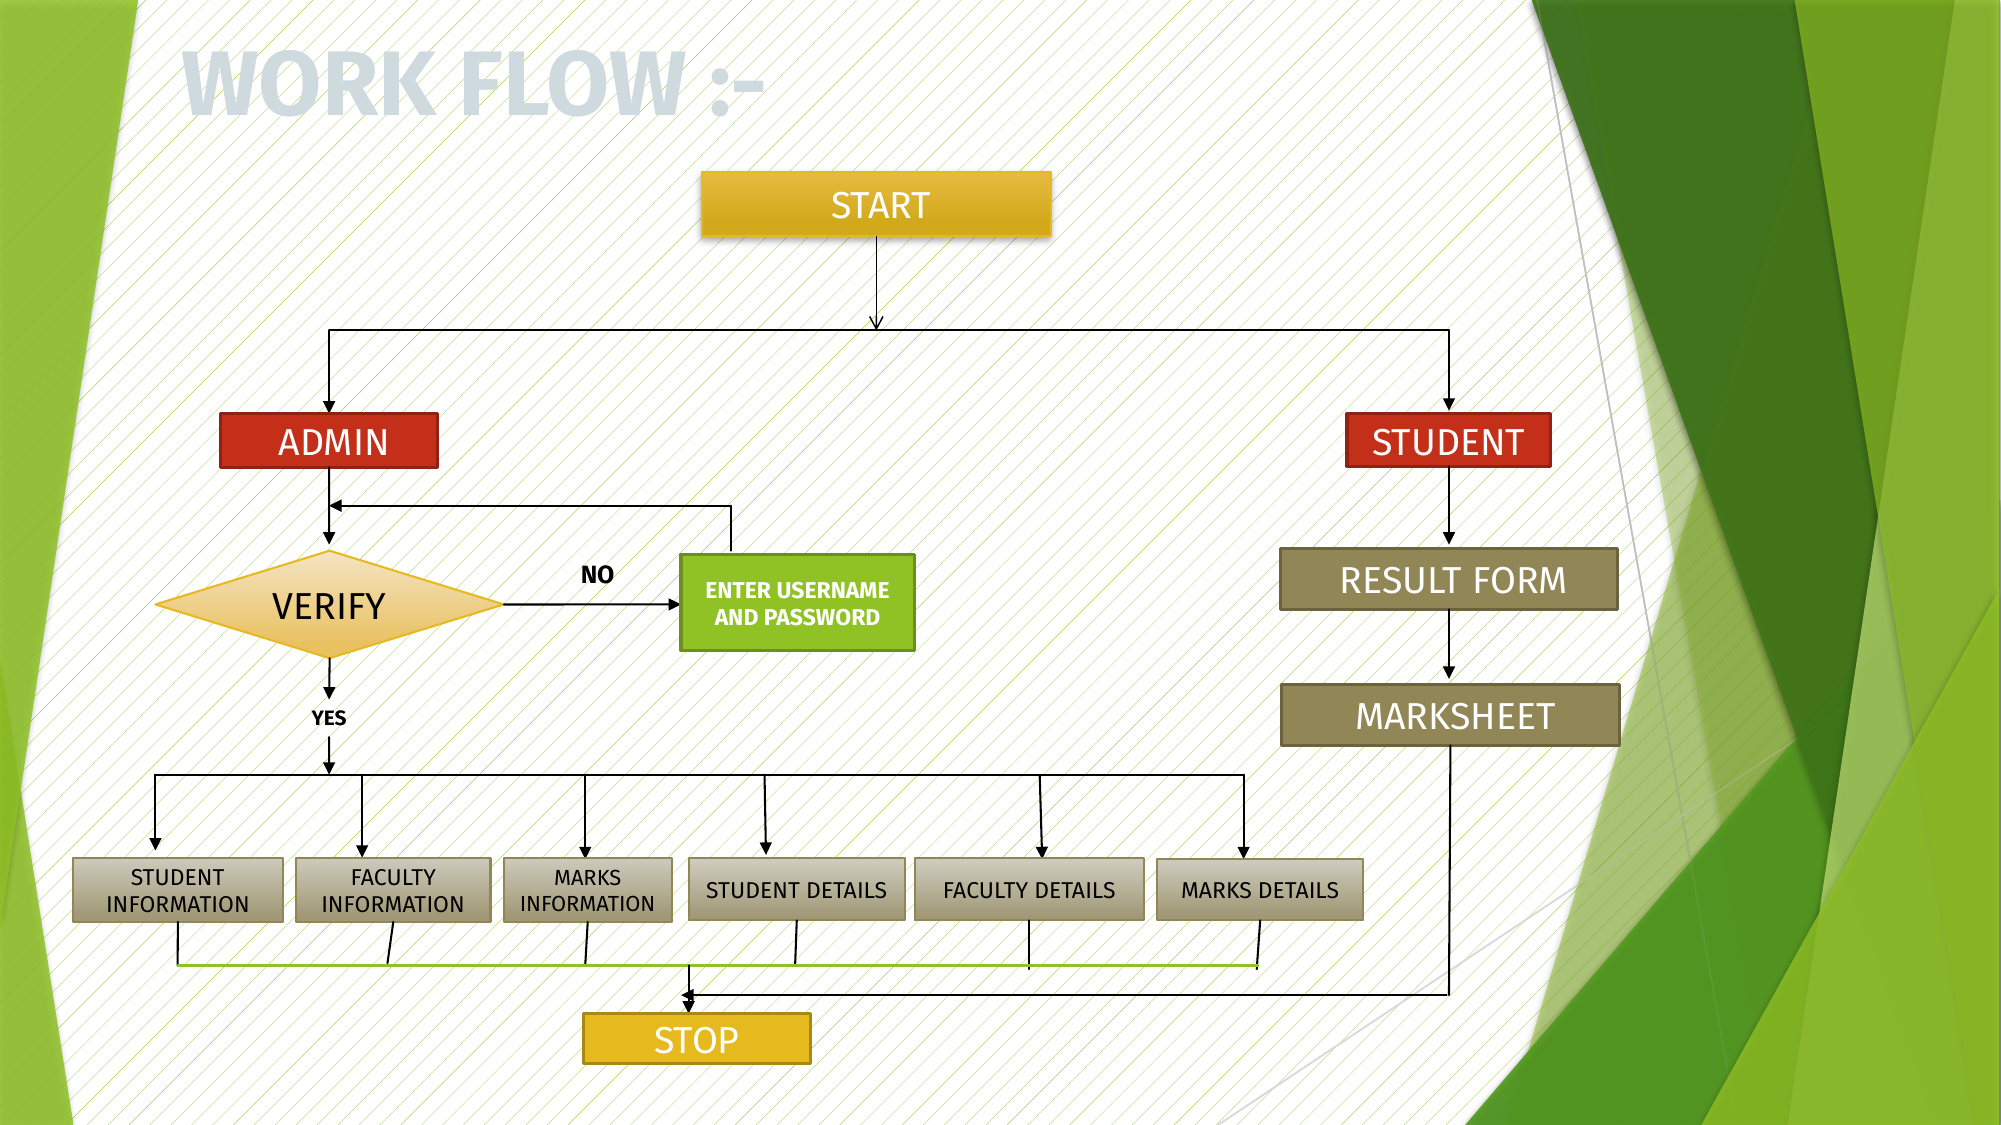

WORK FLOW :-
 START
 ADMIN
STUDENT
 RESULT FORM
VERIFY
NO
ENTER USERNAME AND PASSWORD
 MARKSHEET
YES
STUDENT INFORMATION
FACULTY INFORMATION
STUDENT DETAILS
MARKS INFORMATION
FACULTY DETAILS
MARKS DETAILS
STOP